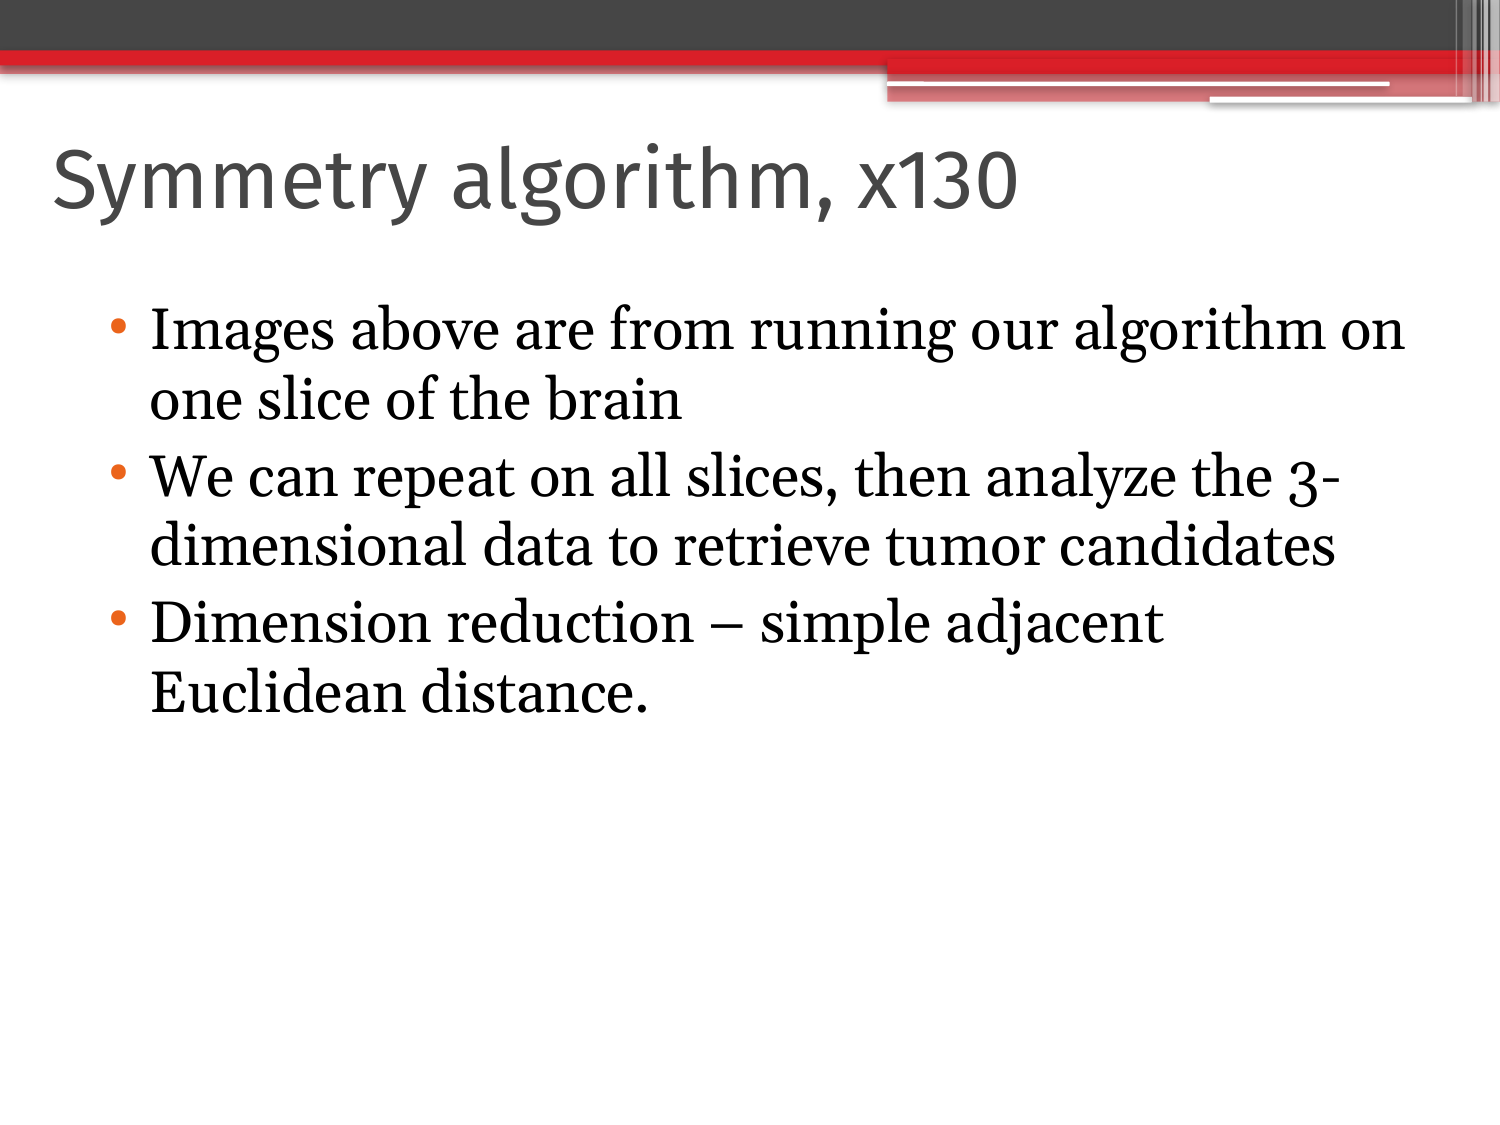

# Symmetry algorithm, x130
Images above are from running our algorithm on one slice of the brain
We can repeat on all slices, then analyze the 3-dimensional data to retrieve tumor candidates
Dimension reduction – simple adjacent Euclidean distance.